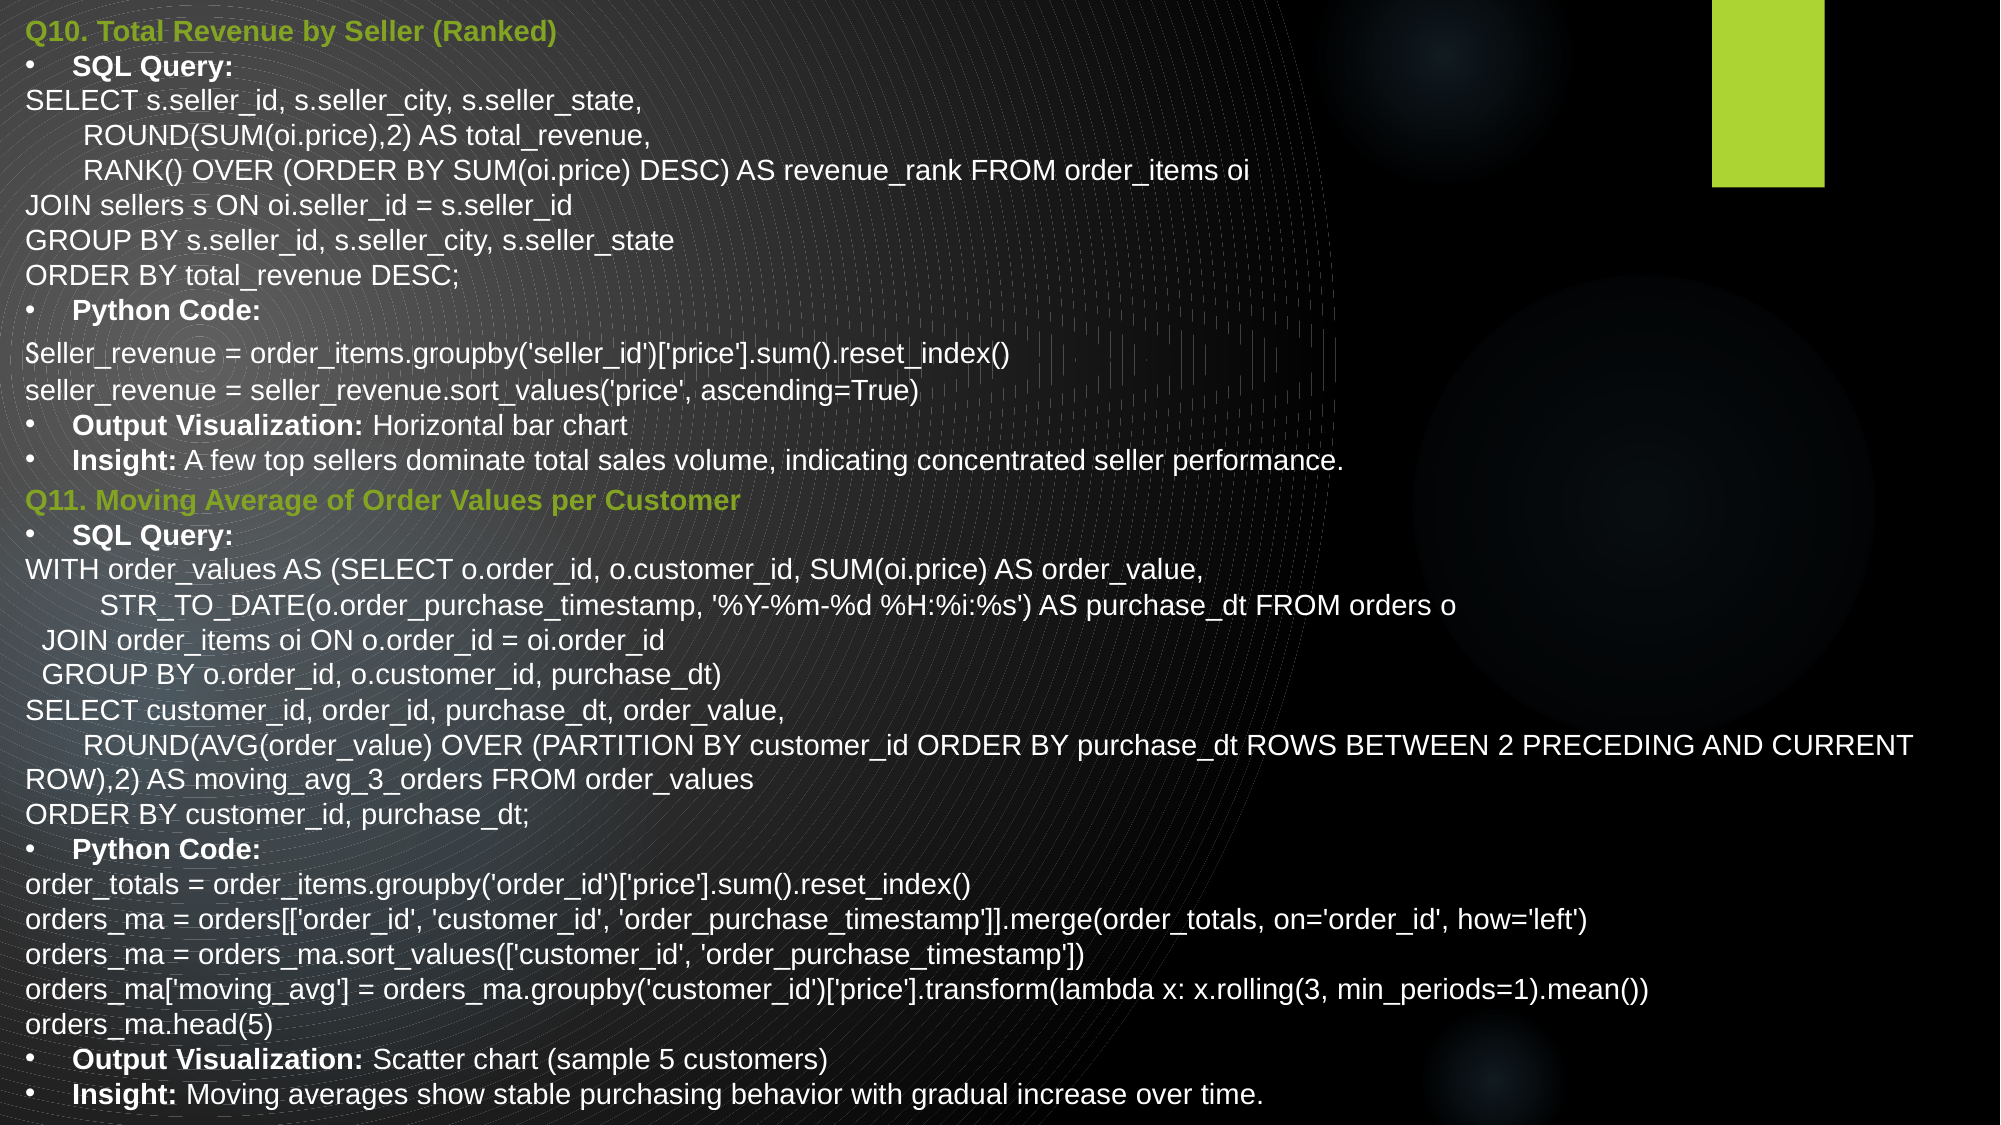

Q10. Total Revenue by Seller (Ranked)
SQL Query:
SELECT s.seller_id, s.seller_city, s.seller_state,
       ROUND(SUM(oi.price),2) AS total_revenue,
       RANK() OVER (ORDER BY SUM(oi.price) DESC) AS revenue_rank FROM order_items oi
JOIN sellers s ON oi.seller_id = s.seller_id
GROUP BY s.seller_id, s.seller_city, s.seller_state
ORDER BY total_revenue DESC;
Python Code:
seller_revenue = order_items.groupby('seller_id')['price'].sum().reset_index()
seller_revenue = seller_revenue.sort_values('price', ascending=True)
Output Visualization: Horizontal bar chart
Insight: A few top sellers dominate total sales volume, indicating concentrated seller performance.

Q11. Moving Average of Order Values per Customer
SQL Query:
WITH order_values AS (SELECT o.order_id, o.customer_id, SUM(oi.price) AS order_value,
         STR_TO_DATE(o.order_purchase_timestamp, '%Y-%m-%d %H:%i:%s') AS purchase_dt FROM orders o
  JOIN order_items oi ON o.order_id = oi.order_id
  GROUP BY o.order_id, o.customer_id, purchase_dt)
SELECT customer_id, order_id, purchase_dt, order_value,
       ROUND(AVG(order_value) OVER (PARTITION BY customer_id ORDER BY purchase_dt ROWS BETWEEN 2 PRECEDING AND CURRENT ROW),2) AS moving_avg_3_orders FROM order_values
ORDER BY customer_id, purchase_dt;
Python Code:
order_totals = order_items.groupby('order_id')['price'].sum().reset_index()
orders_ma = orders[['order_id', 'customer_id', 'order_purchase_timestamp']].merge(order_totals, on='order_id', how='left')
orders_ma = orders_ma.sort_values(['customer_id', 'order_purchase_timestamp'])
orders_ma['moving_avg'] = orders_ma.groupby('customer_id')['price'].transform(lambda x: x.rolling(3, min_periods=1).mean())
orders_ma.head(5)
Output Visualization: Scatter chart (sample 5 customers)
Insight: Moving averages show stable purchasing behavior with gradual increase over time.